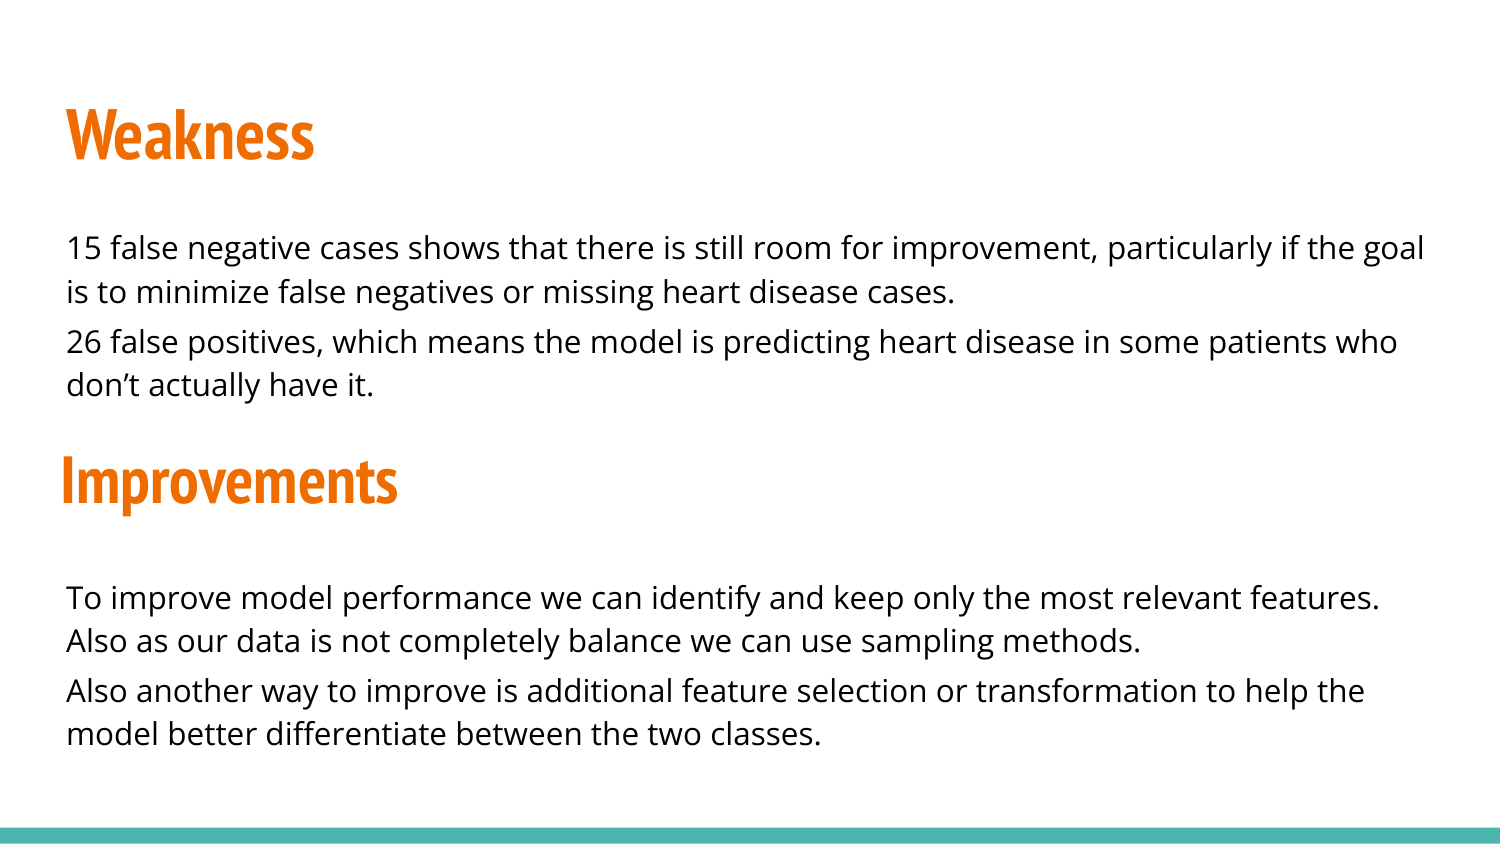

# Weakness
15 false negative cases shows that there is still room for improvement, particularly if the goal is to minimize false negatives or missing heart disease cases.
26 false positives, which means the model is predicting heart disease in some patients who don’t actually have it.

 Improvements
To improve model performance we can identify and keep only the most relevant features. Also as our data is not completely balance we can use sampling methods.
Also another way to improve is additional feature selection or transformation to help the model better differentiate between the two classes.